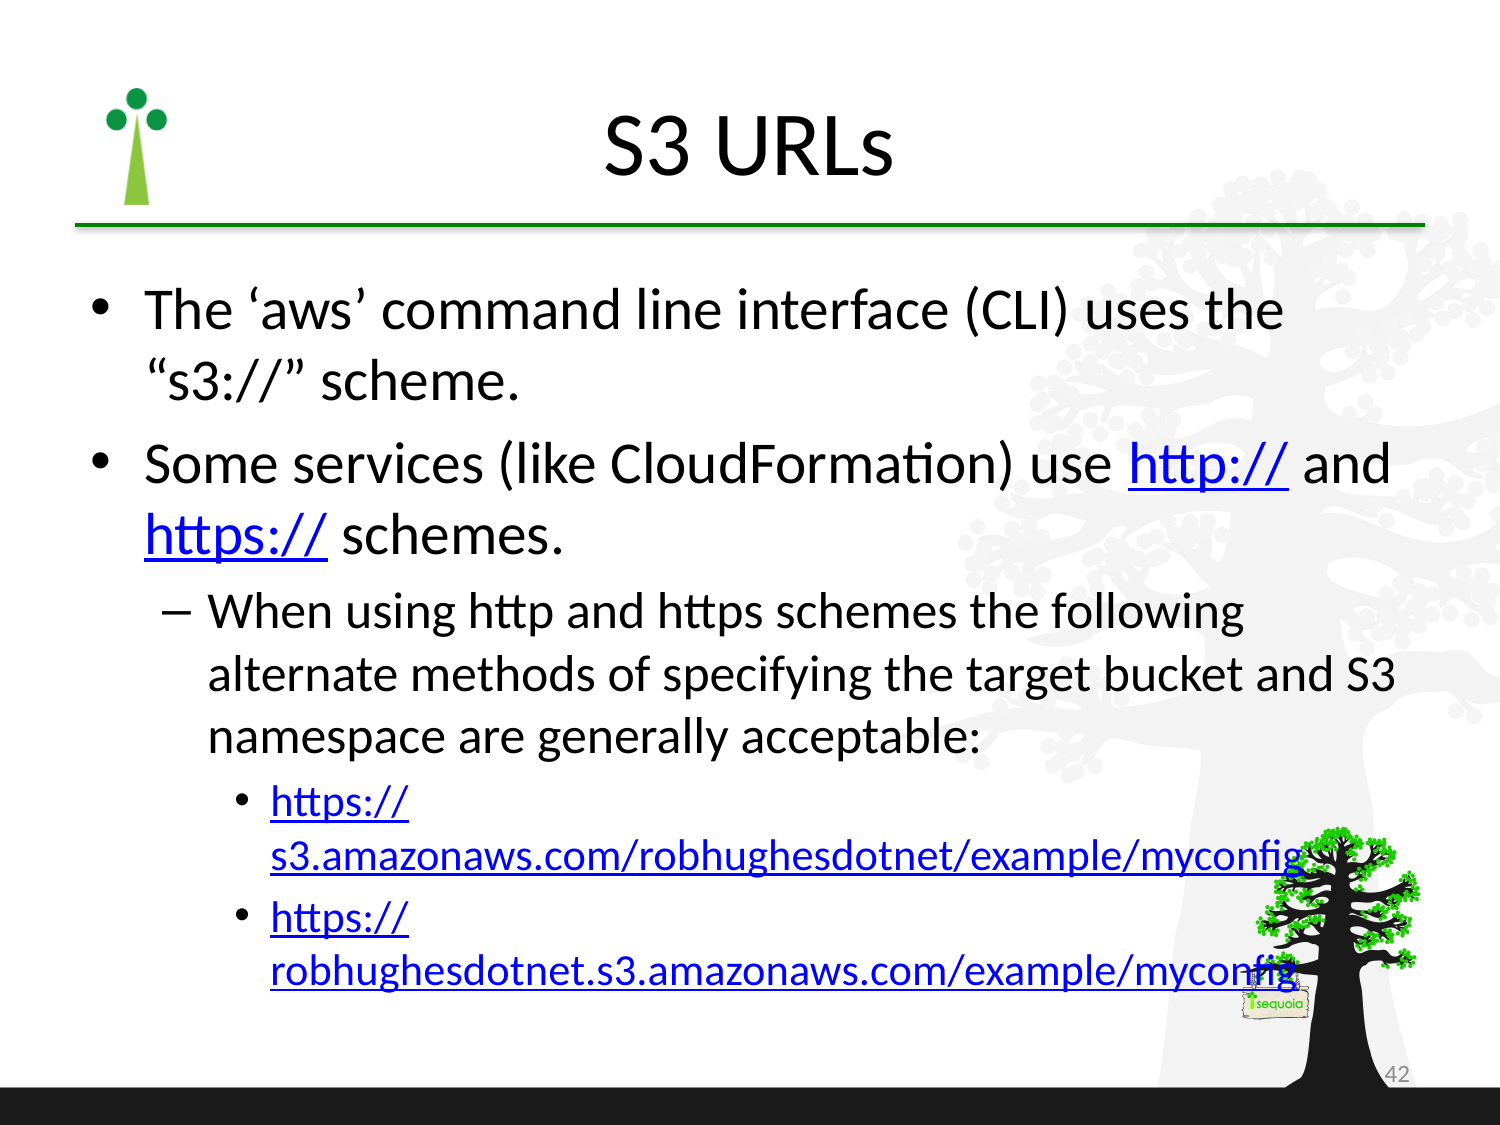

# S3 URLs
The ‘aws’ command line interface (CLI) uses the “s3://” scheme.
Some services (like CloudFormation) use http:// and https:// schemes.
When using http and https schemes the following alternate methods of specifying the target bucket and S3 namespace are generally acceptable:
https://s3.amazonaws.com/robhughesdotnet/example/myconfig
https://robhughesdotnet.s3.amazonaws.com/example/myconfig

42